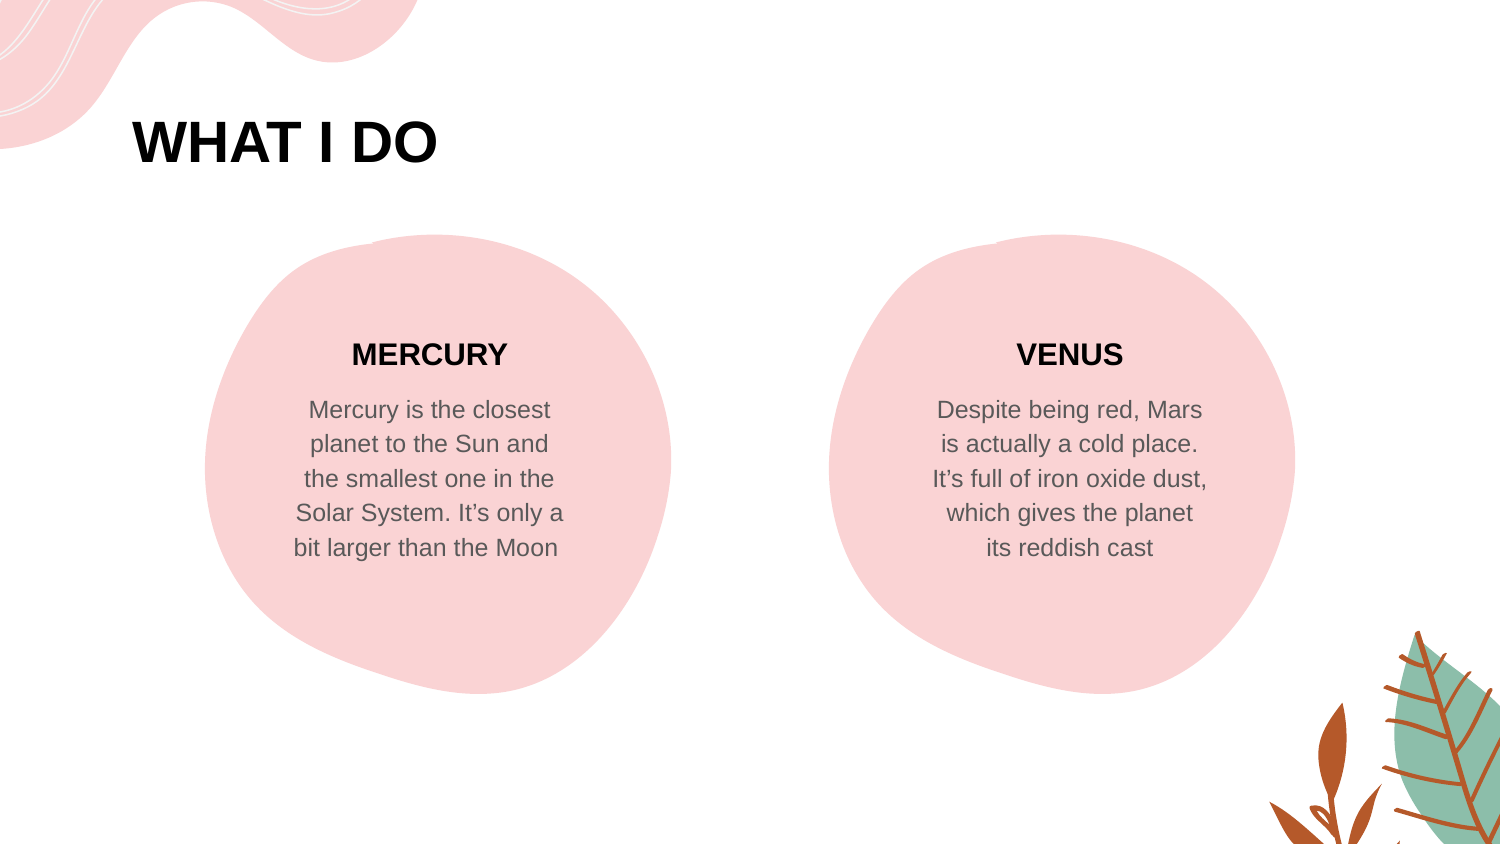

# WHAT I DO

MERCURY
VENUS
Mercury is the closest planet to the Sun and the smallest one in the Solar System. It’s only a bit larger than the Moon

Despite being red, Mars is actually a cold place. It’s full of iron oxide dust, which gives the planet its reddish cast